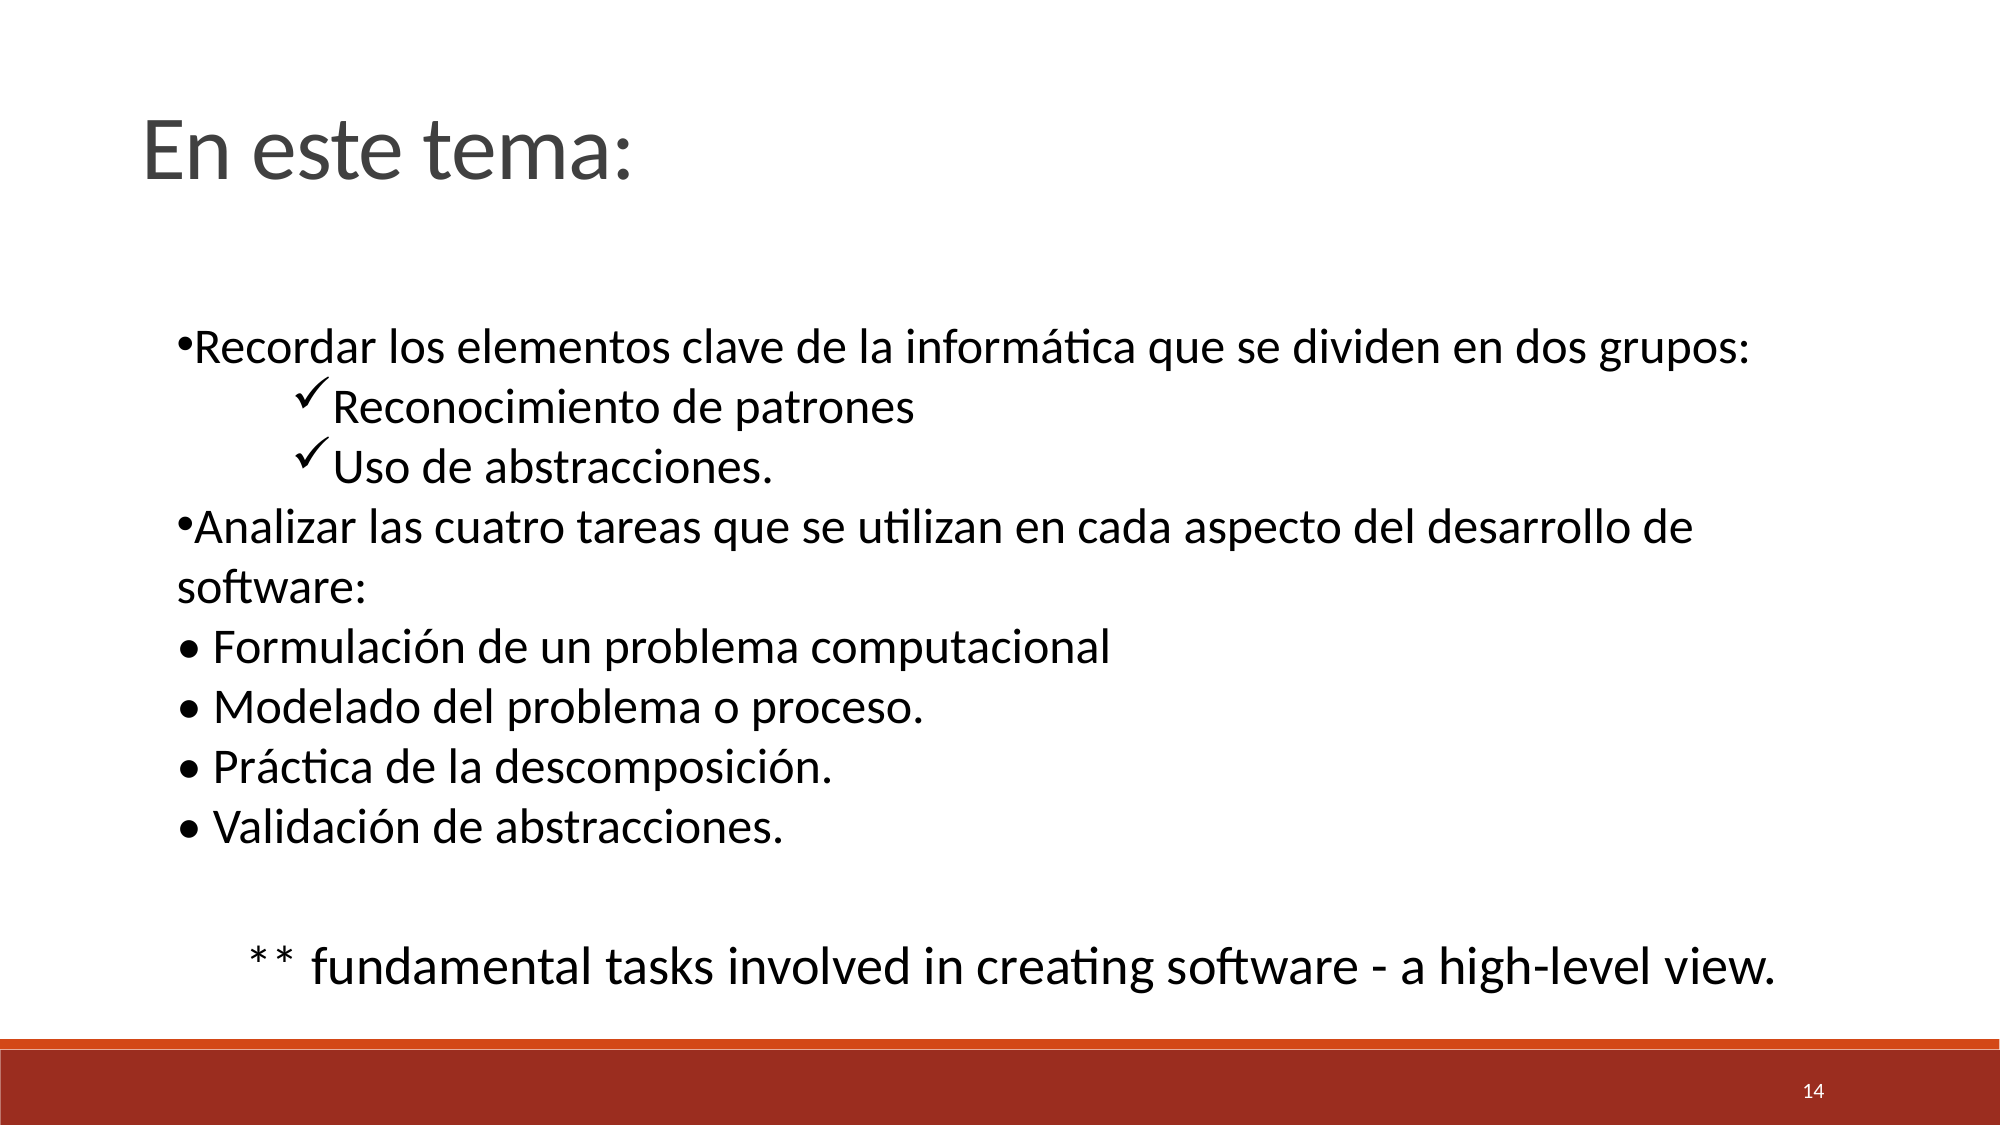

En este tema:
Recordar los elementos clave de la informática que se dividen en dos grupos:
Reconocimiento de patrones
Uso de abstracciones.
Analizar las cuatro tareas que se utilizan en cada aspecto del desarrollo de software:
• Formulación de un problema computacional
• Modelado del problema o proceso.
• Práctica de la descomposición.
• Validación de abstracciones.
** fundamental tasks involved in creating software - a high-level view.
14